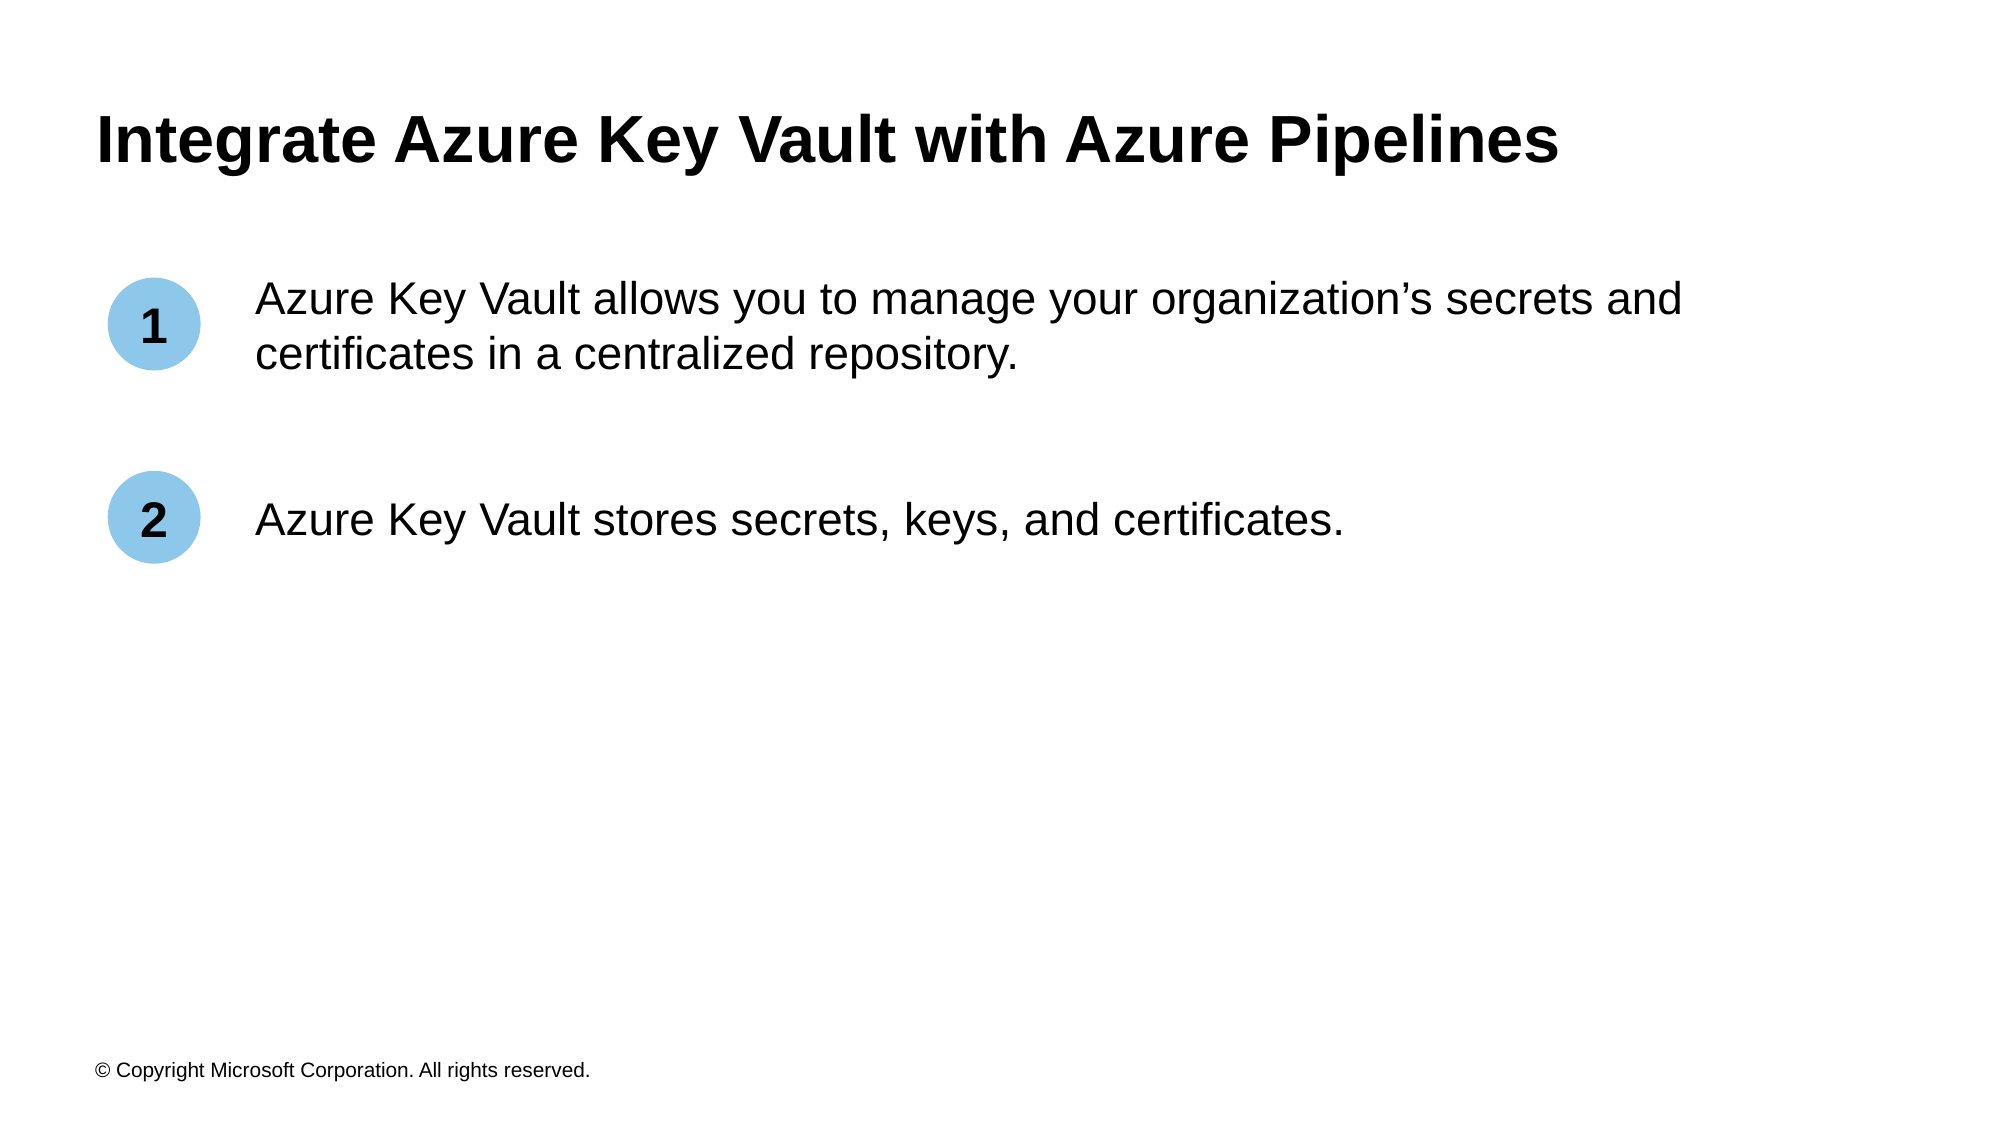

# Integrate Azure Key Vault with Azure Pipelines
Azure Key Vault allows you to manage your organization’s secrets and certificates in a centralized repository.
1
2
Azure Key Vault stores secrets, keys, and certificates.